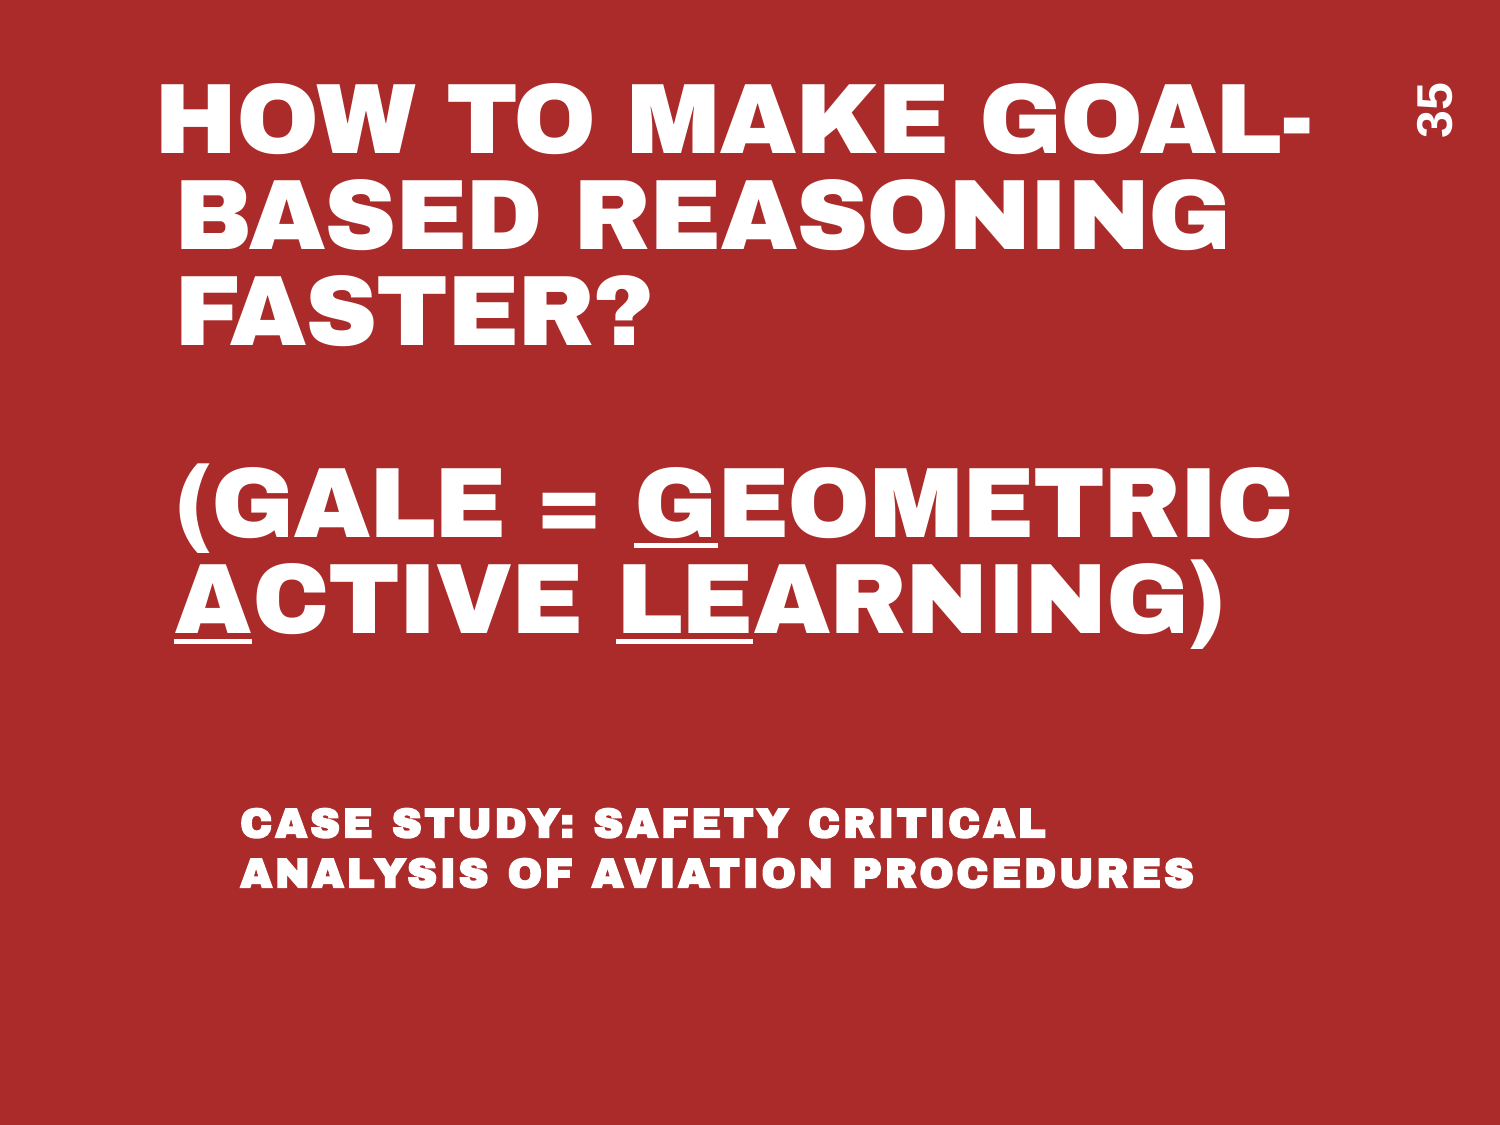

35
# How to make goal-based reasoning faster? (GALE = Geometric Active LEarning)
Case study: Safety critical analysis of aviation procedures